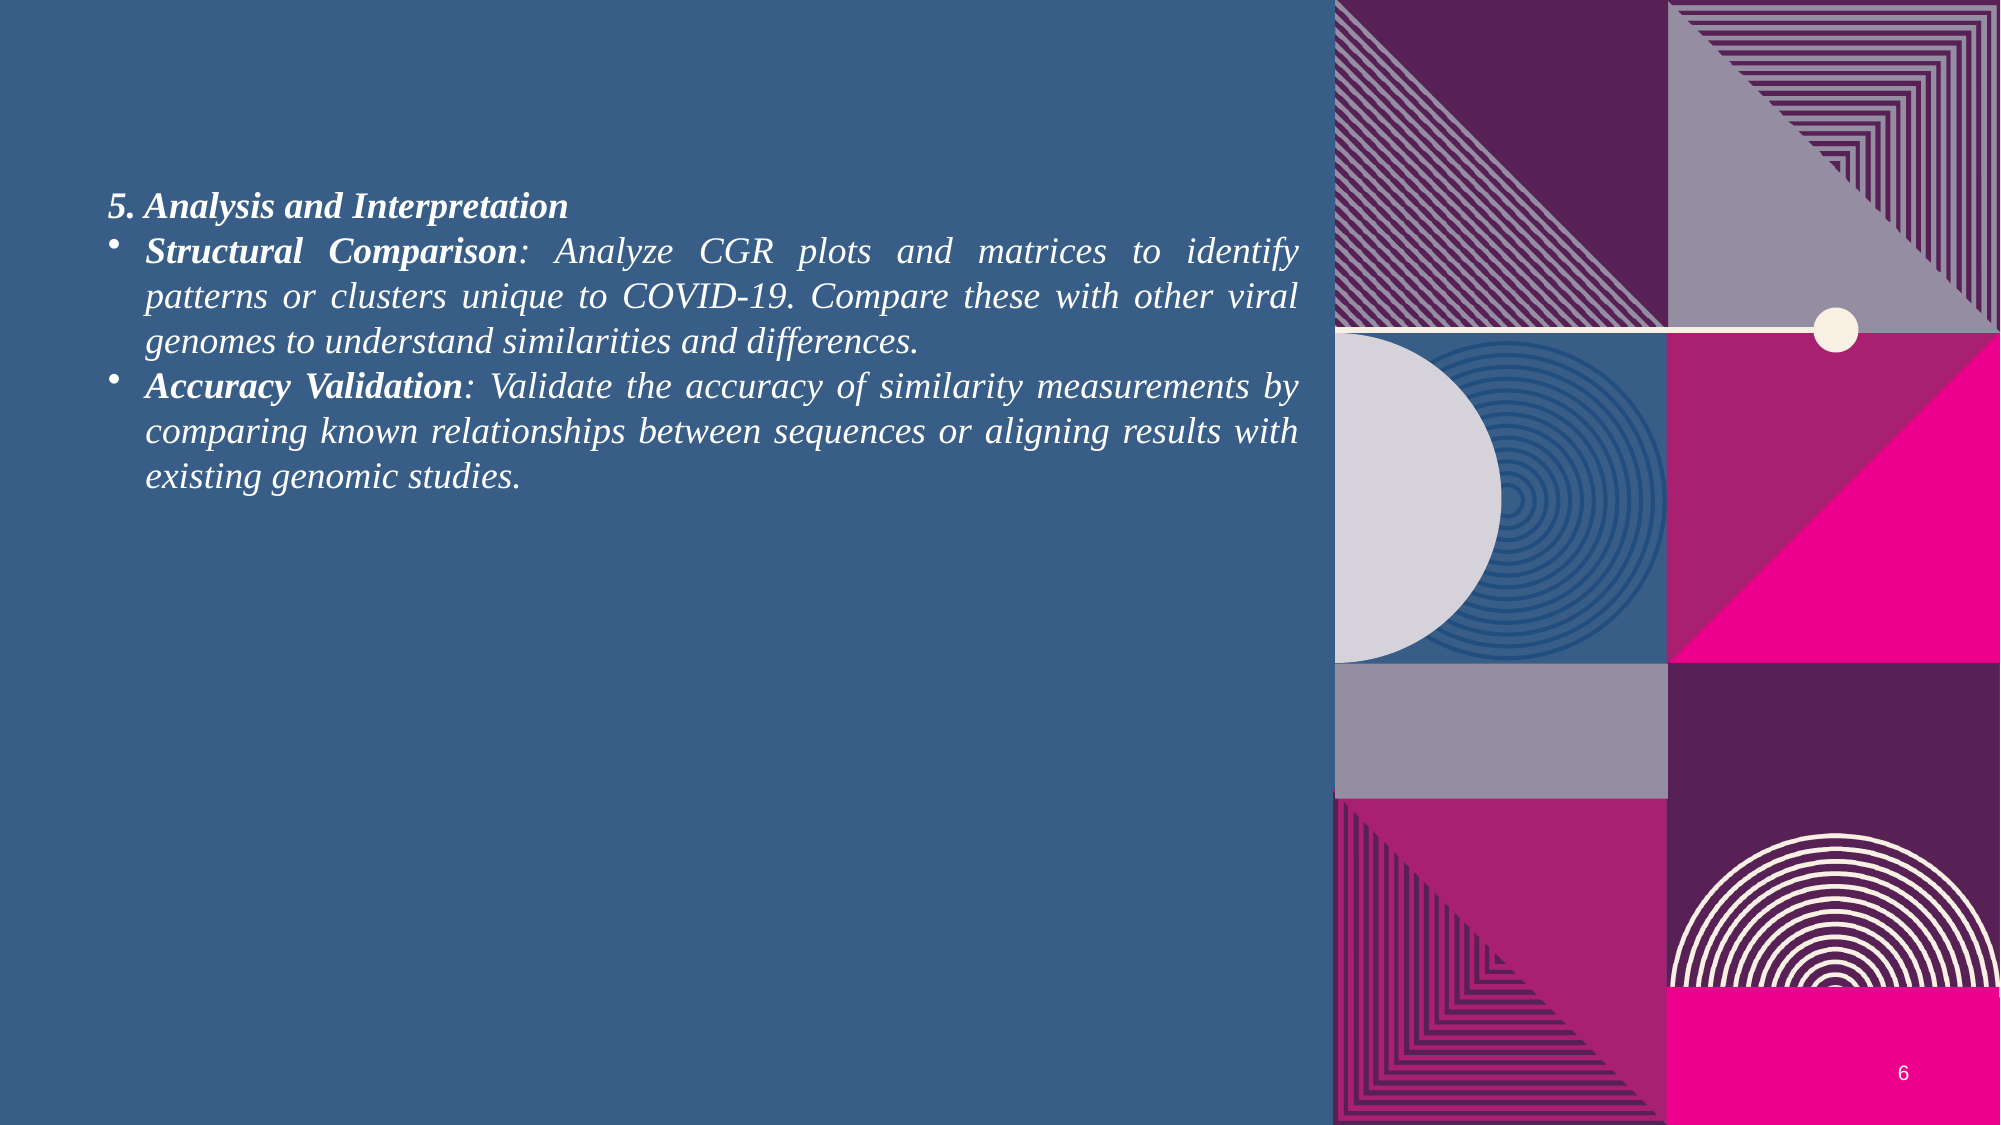

​
5. Analysis and Interpretation​​
Structural Comparison: Analyze CGR plots and matrices to identify patterns or clusters unique to COVID-19. Compare these with other viral genomes to understand similarities and differences.​​
Accuracy Validation: Validate the accuracy of similarity measurements by comparing known relationships between sequences or aligning results with existing genomic studies.​​
6